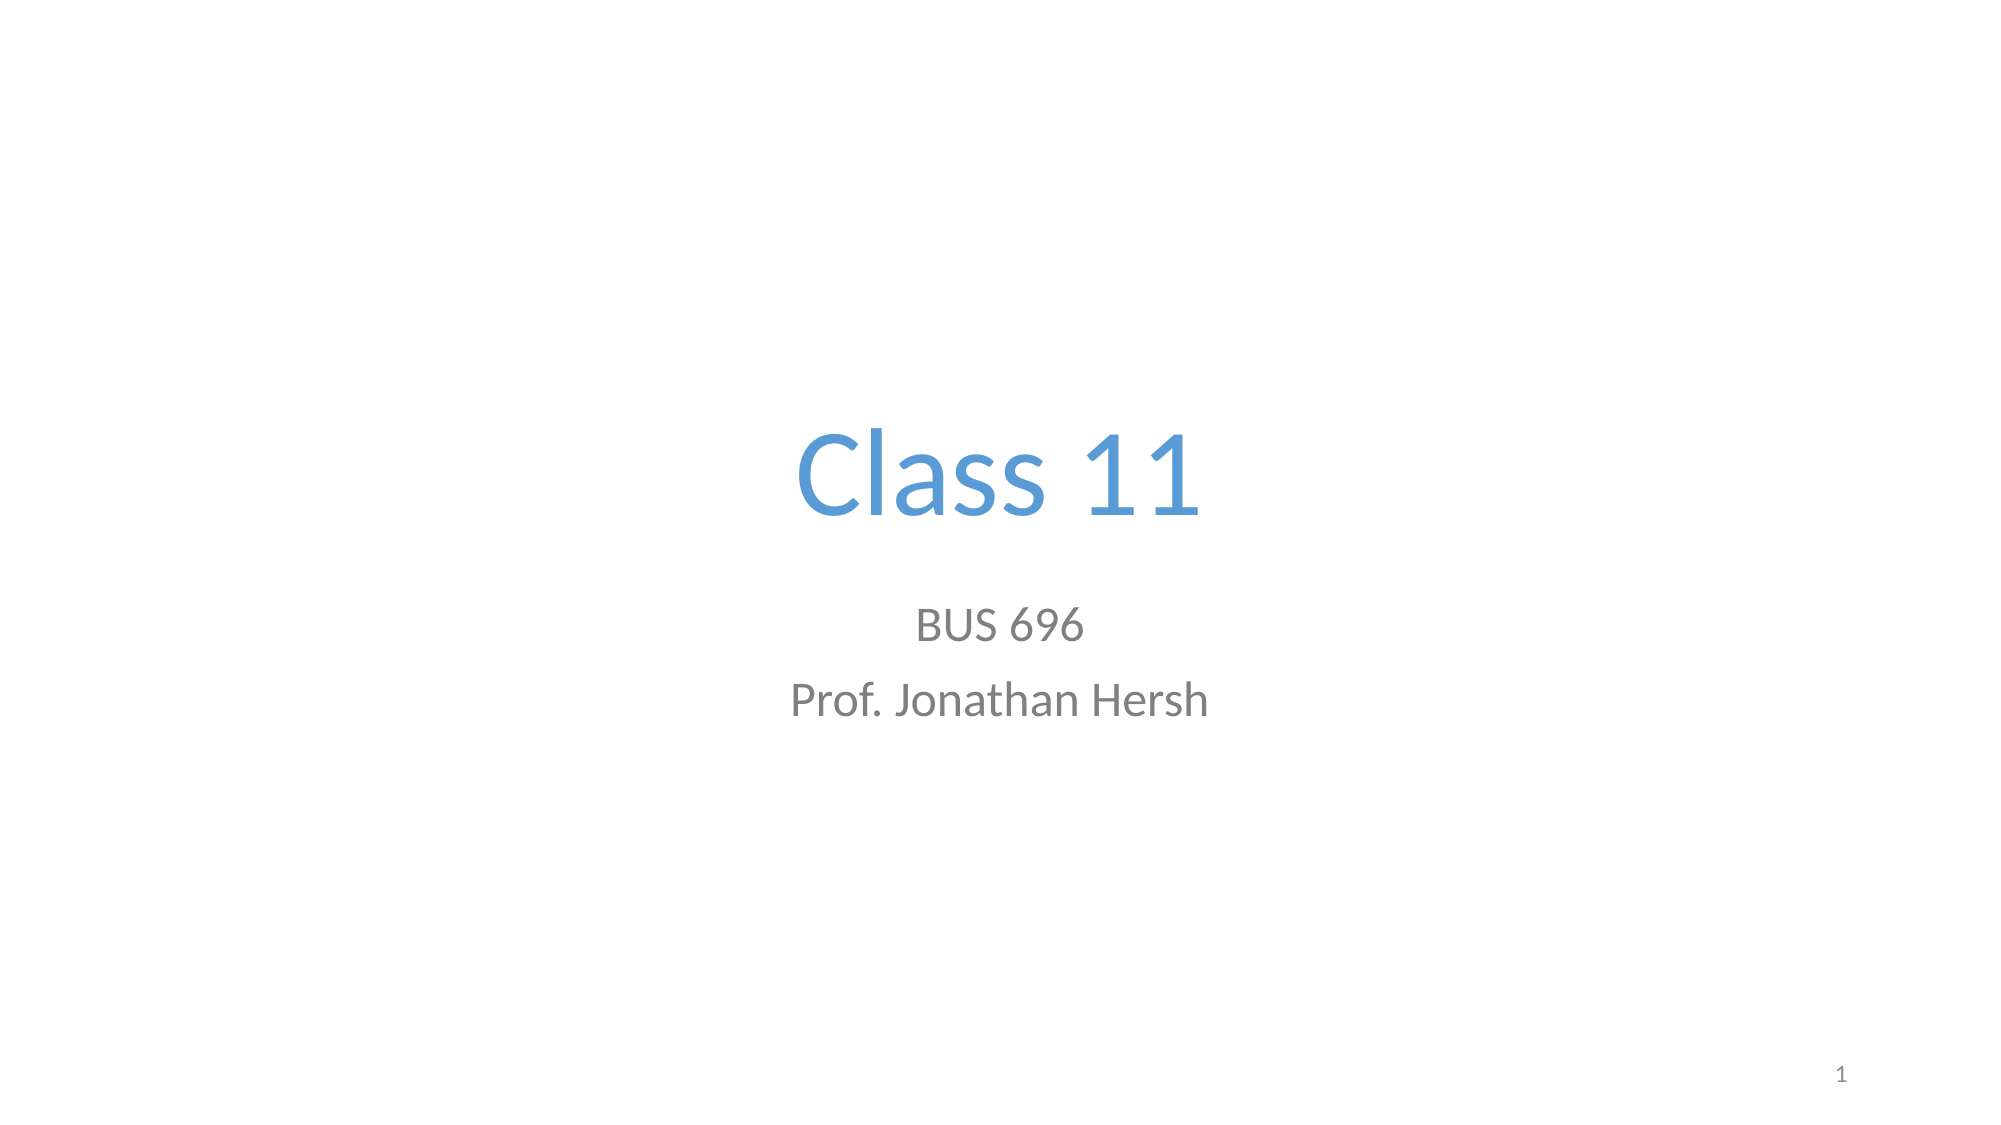

# Class 11
BUS 696
Prof. Jonathan Hersh
1